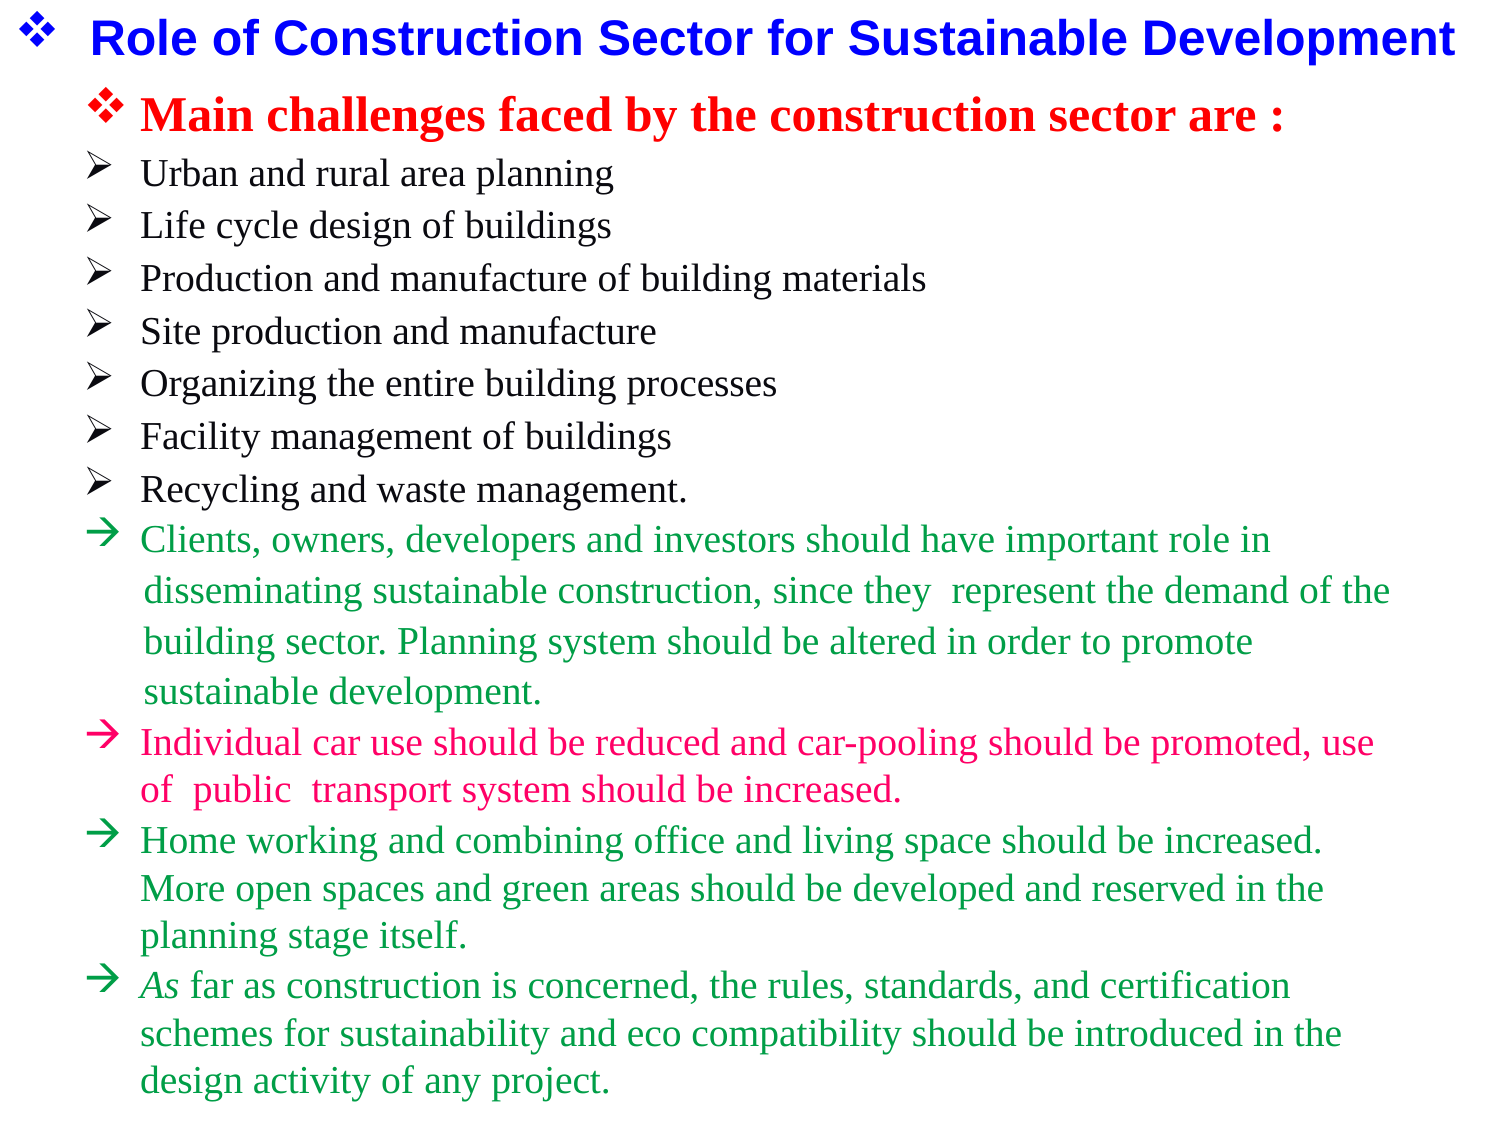

Role of Construction Sector for Sustainable Development
Main challenges faced by the construction sector are :
Urban and rural area planning
Life cycle design of buildings
Production and manufacture of building materials
Site production and manufacture
Organizing the entire building processes
Facility management of buildings
Recycling and waste management.
Clients, owners, developers and investors should have important role in
      disseminating sustainable construction, since they  represent the demand of the
      building sector. Planning system should be altered in order to promote
      sustainable development.
Individual car use should be reduced and car-pooling should be promoted, use of  public  transport system should be increased.
Home working and combining office and living space should be increased. More open spaces and green areas should be developed and reserved in the planning stage itself.
As far as construction is concerned, the rules, standards, and certification schemes for sustainability and eco compatibility should be introduced in the design activity of any project.